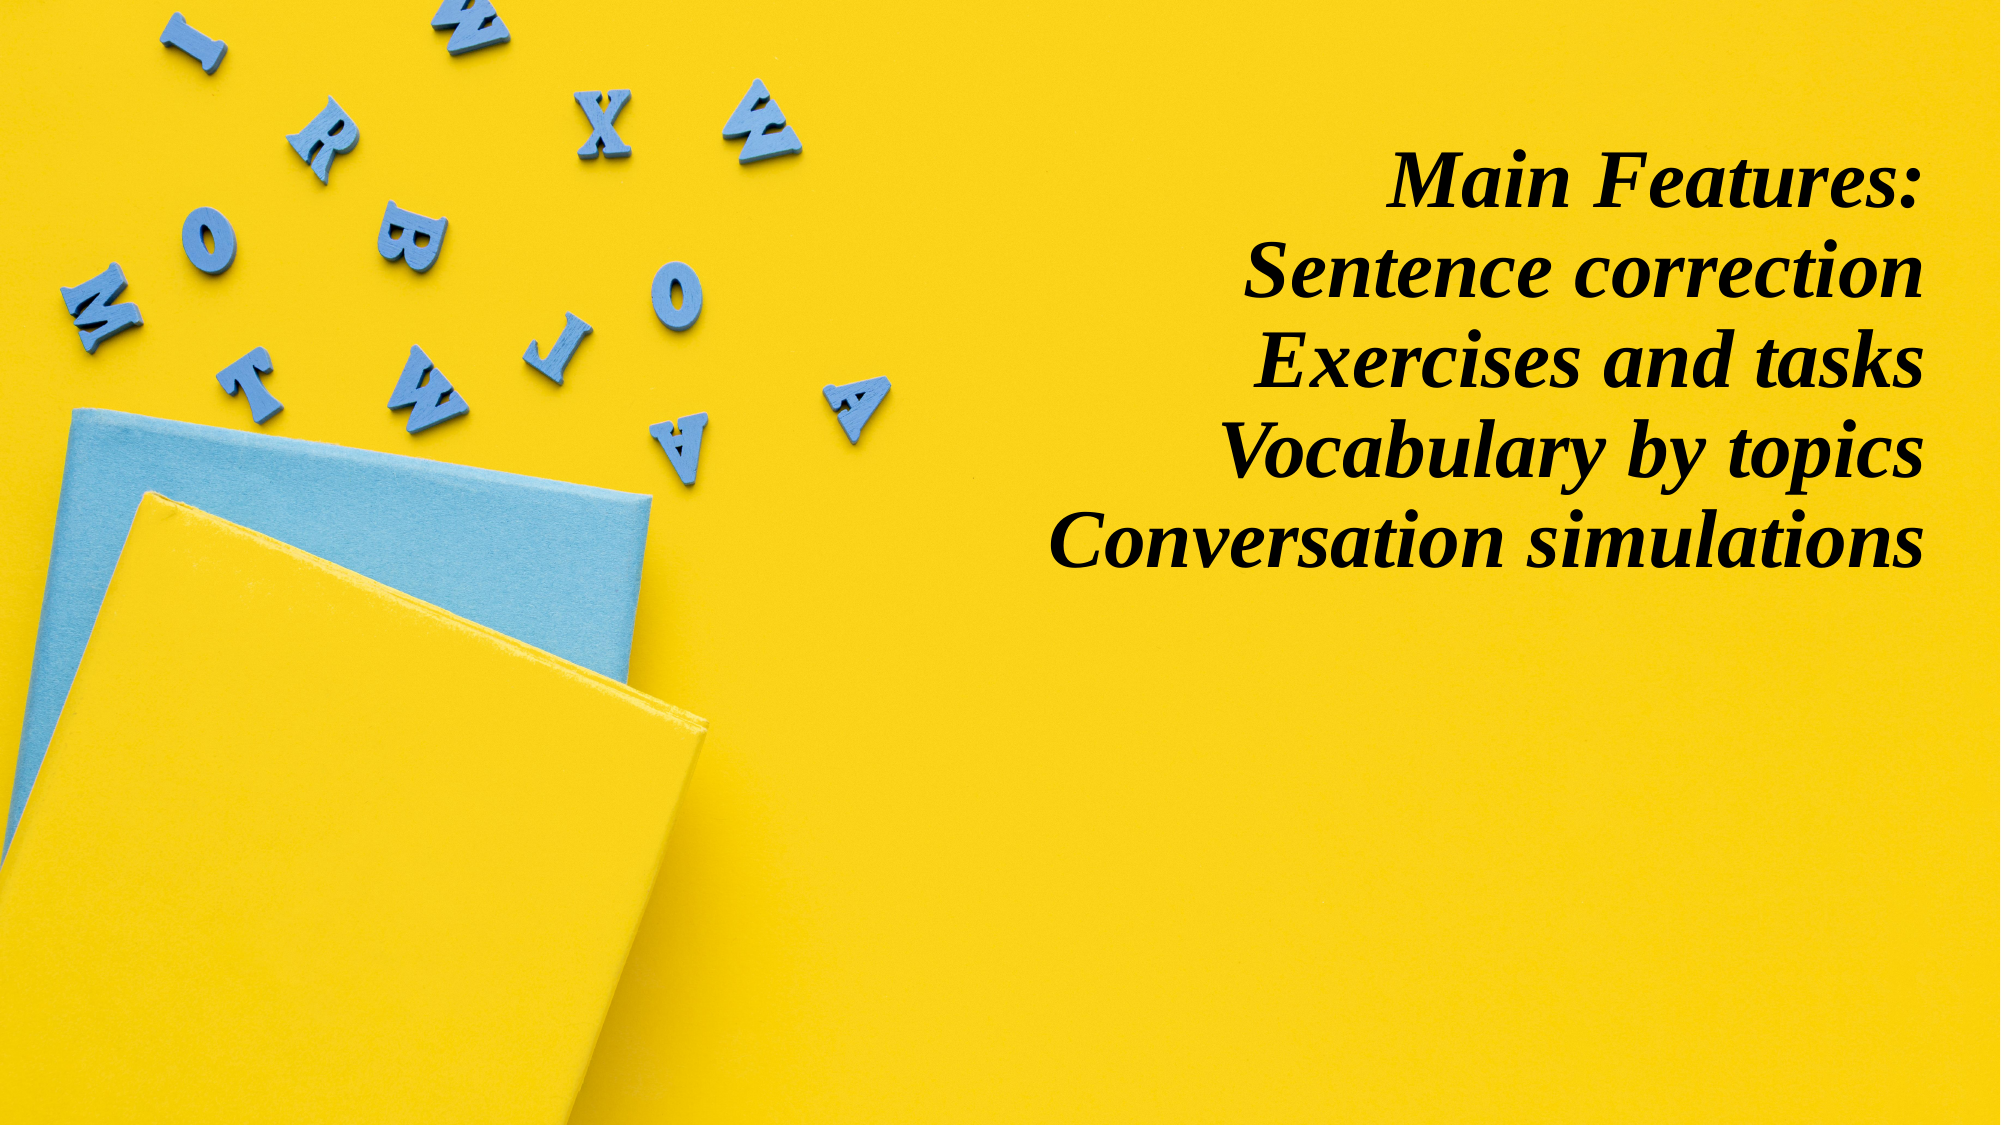

# Main Features: Sentence correction Exercises and tasks Vocabulary by topics Conversation simulations